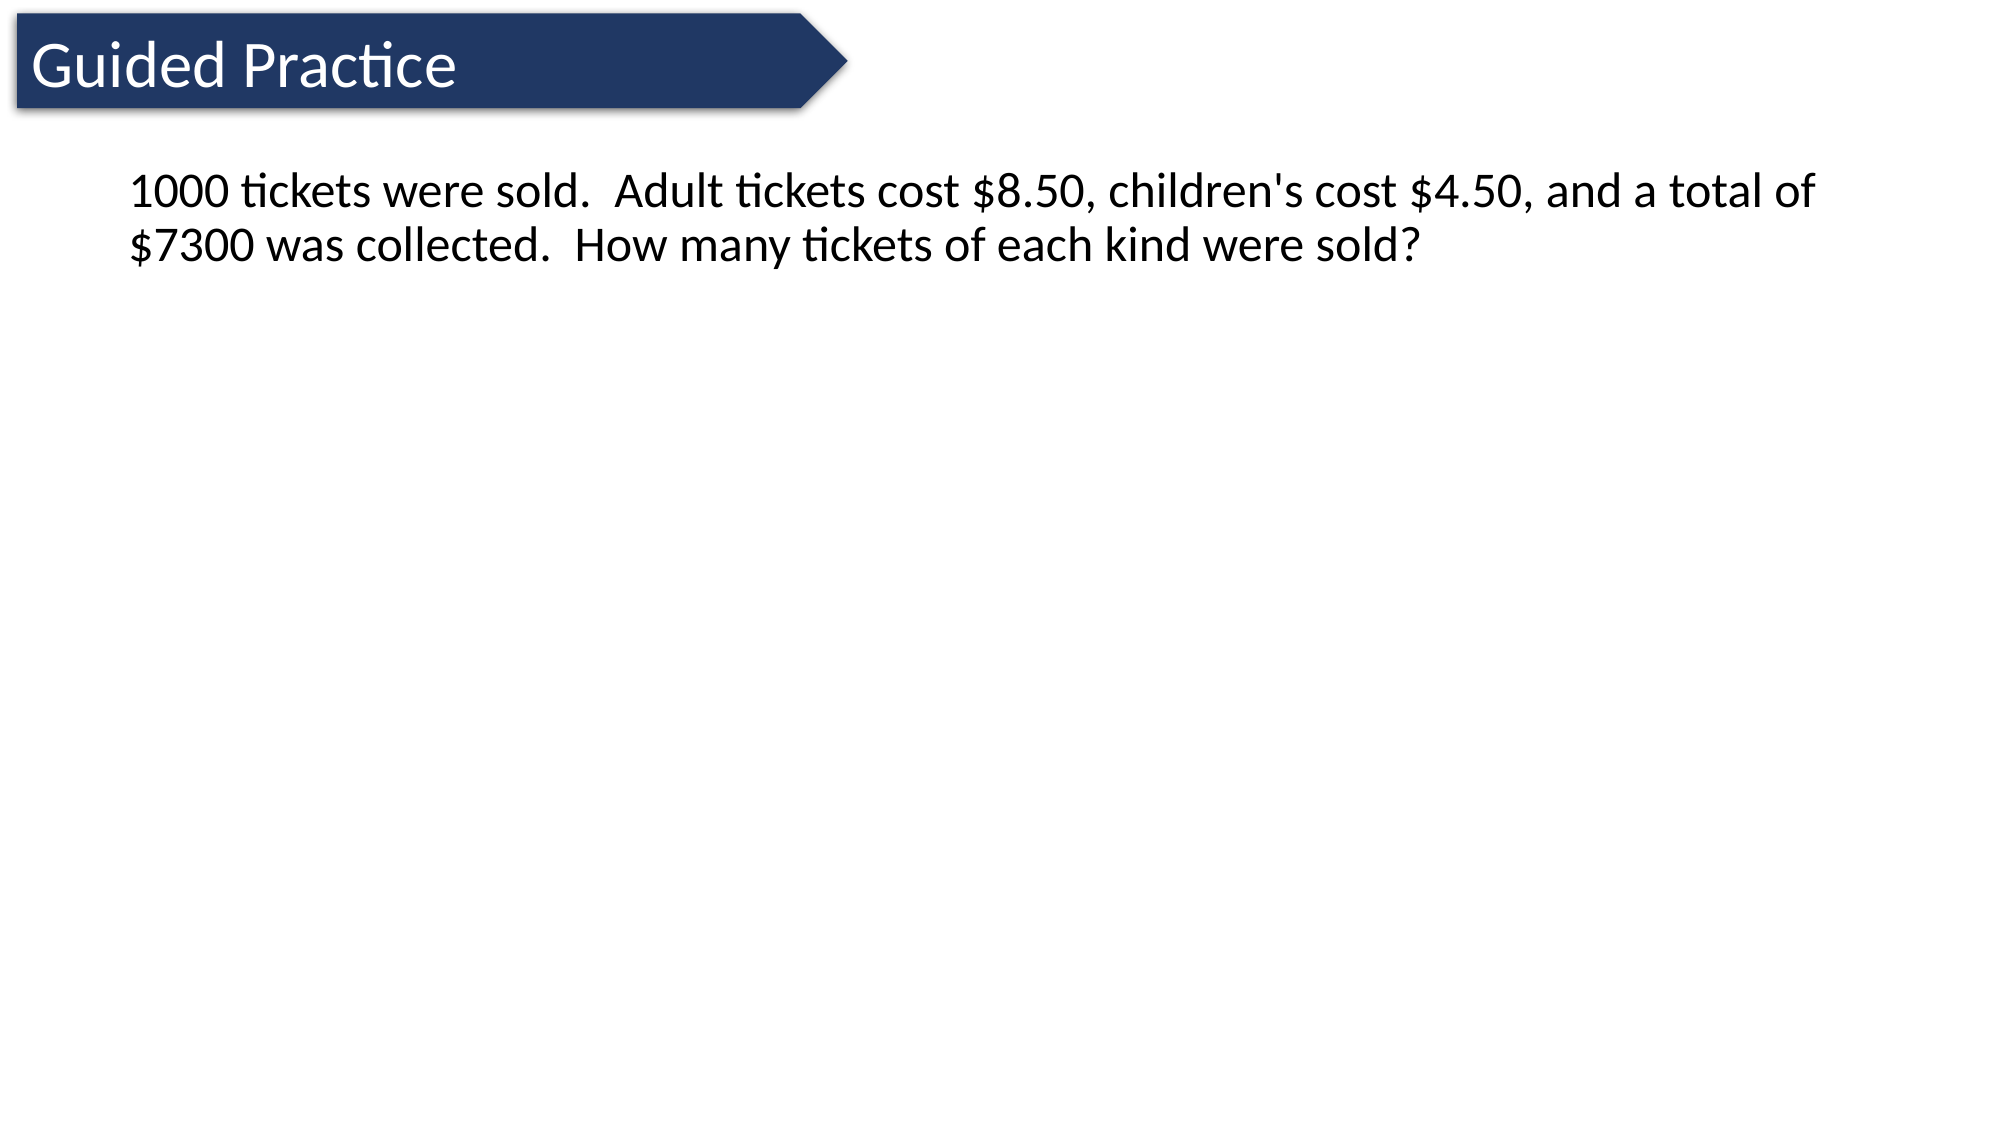

Guided Practice
# 1000 tickets were sold.  Adult tickets cost $8.50, children's cost $4.50, and a total of $7300 was collected.  How many tickets of each kind were sold?